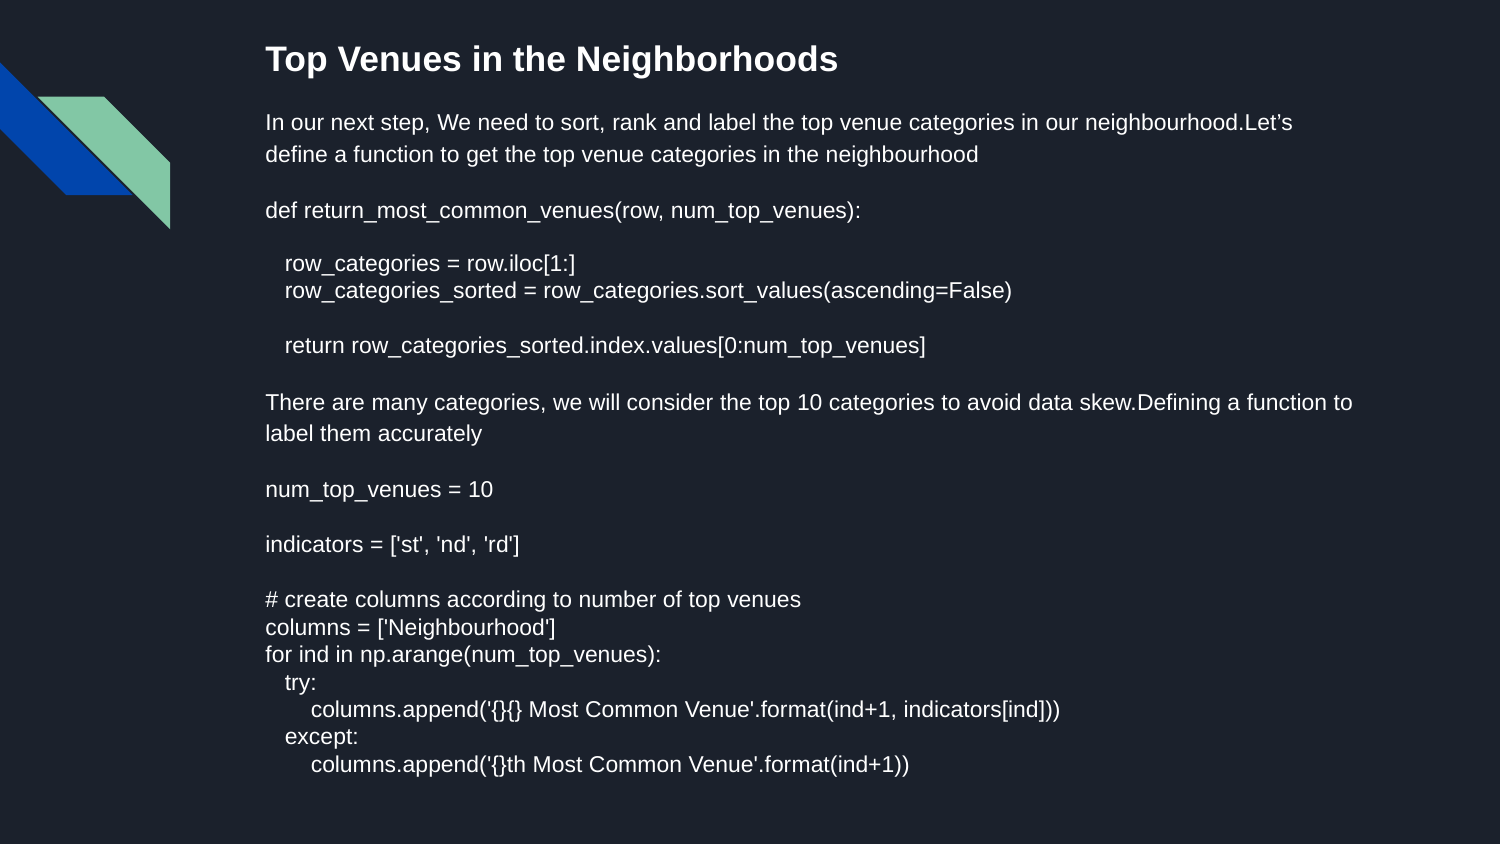

Top Venues in the Neighborhoods
In our next step, We need to sort, rank and label the top venue categories in our neighbourhood.Let’s define a function to get the top venue categories in the neighbourhood
def return_most_common_venues(row, num_top_venues):
   row_categories = row.iloc[1:]
   row_categories_sorted = row_categories.sort_values(ascending=False)

   return row_categories_sorted.index.values[0:num_top_venues]
There are many categories, we will consider the top 10 categories to avoid data skew.Defining a function to label them accurately
num_top_venues = 10

indicators = ['st', 'nd', 'rd']

# create columns according to number of top venues
columns = ['Neighbourhood']
for ind in np.arange(num_top_venues):
   try:
       columns.append('{}{} Most Common Venue'.format(ind+1, indicators[ind]))
   except:
       columns.append('{}th Most Common Venue'.format(ind+1))